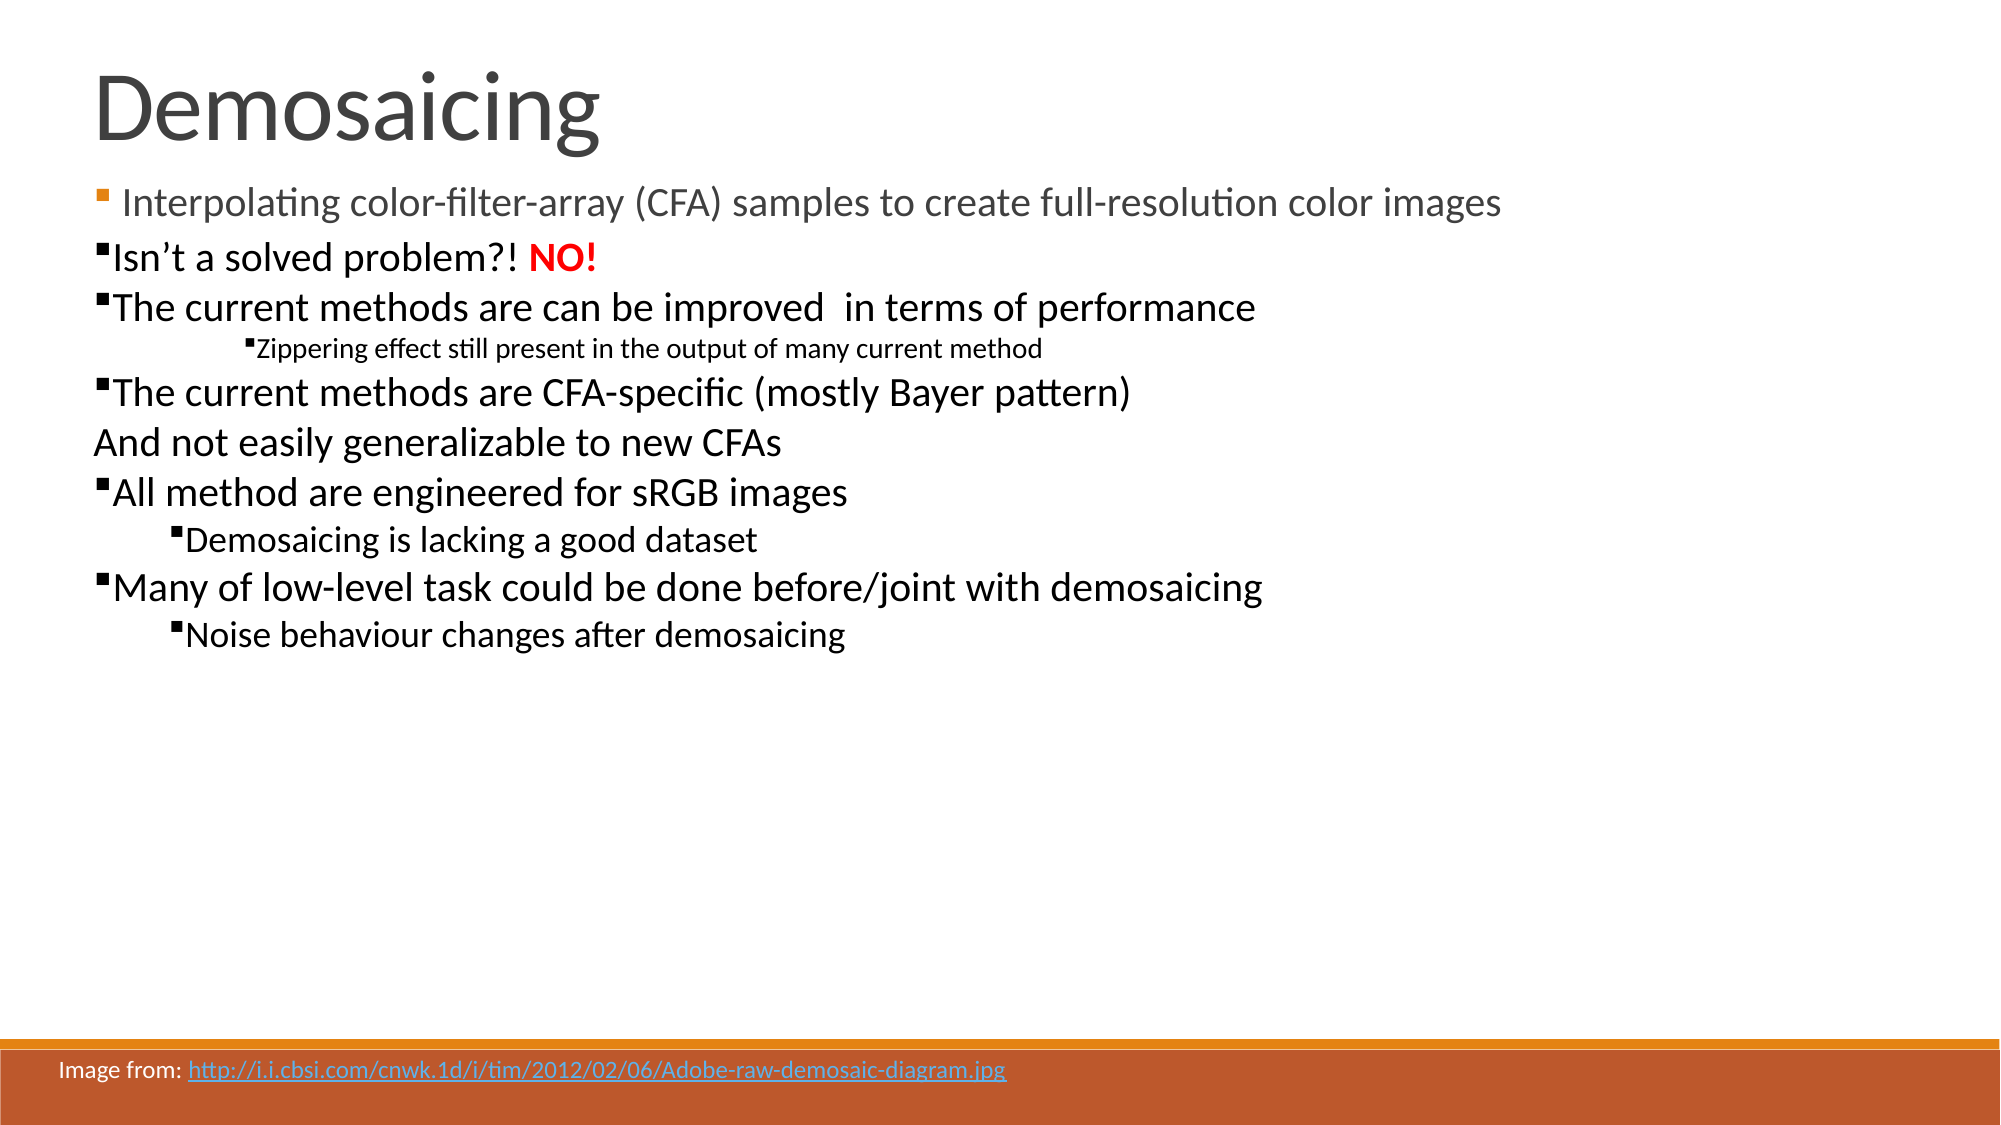

Demosaicing
 Interpolating color-filter-array (CFA) samples to create full-resolution color images
Isn’t a solved problem?! NO!
The current methods are can be improved  in terms of performance
Zippering effect still present in the output of many current method
The current methods are CFA-specific (mostly Bayer pattern)
And not easily generalizable to new CFAs
All method are engineered for sRGB images
Demosaicing is lacking a good dataset
Many of low-level task could be done before/joint with demosaicing
Noise behaviour changes after demosaicing

Image from: http://i.i.cbsi.com/cnwk.1d/i/tim/2012/02/06/Adobe-raw-demosaic-diagram.jpg